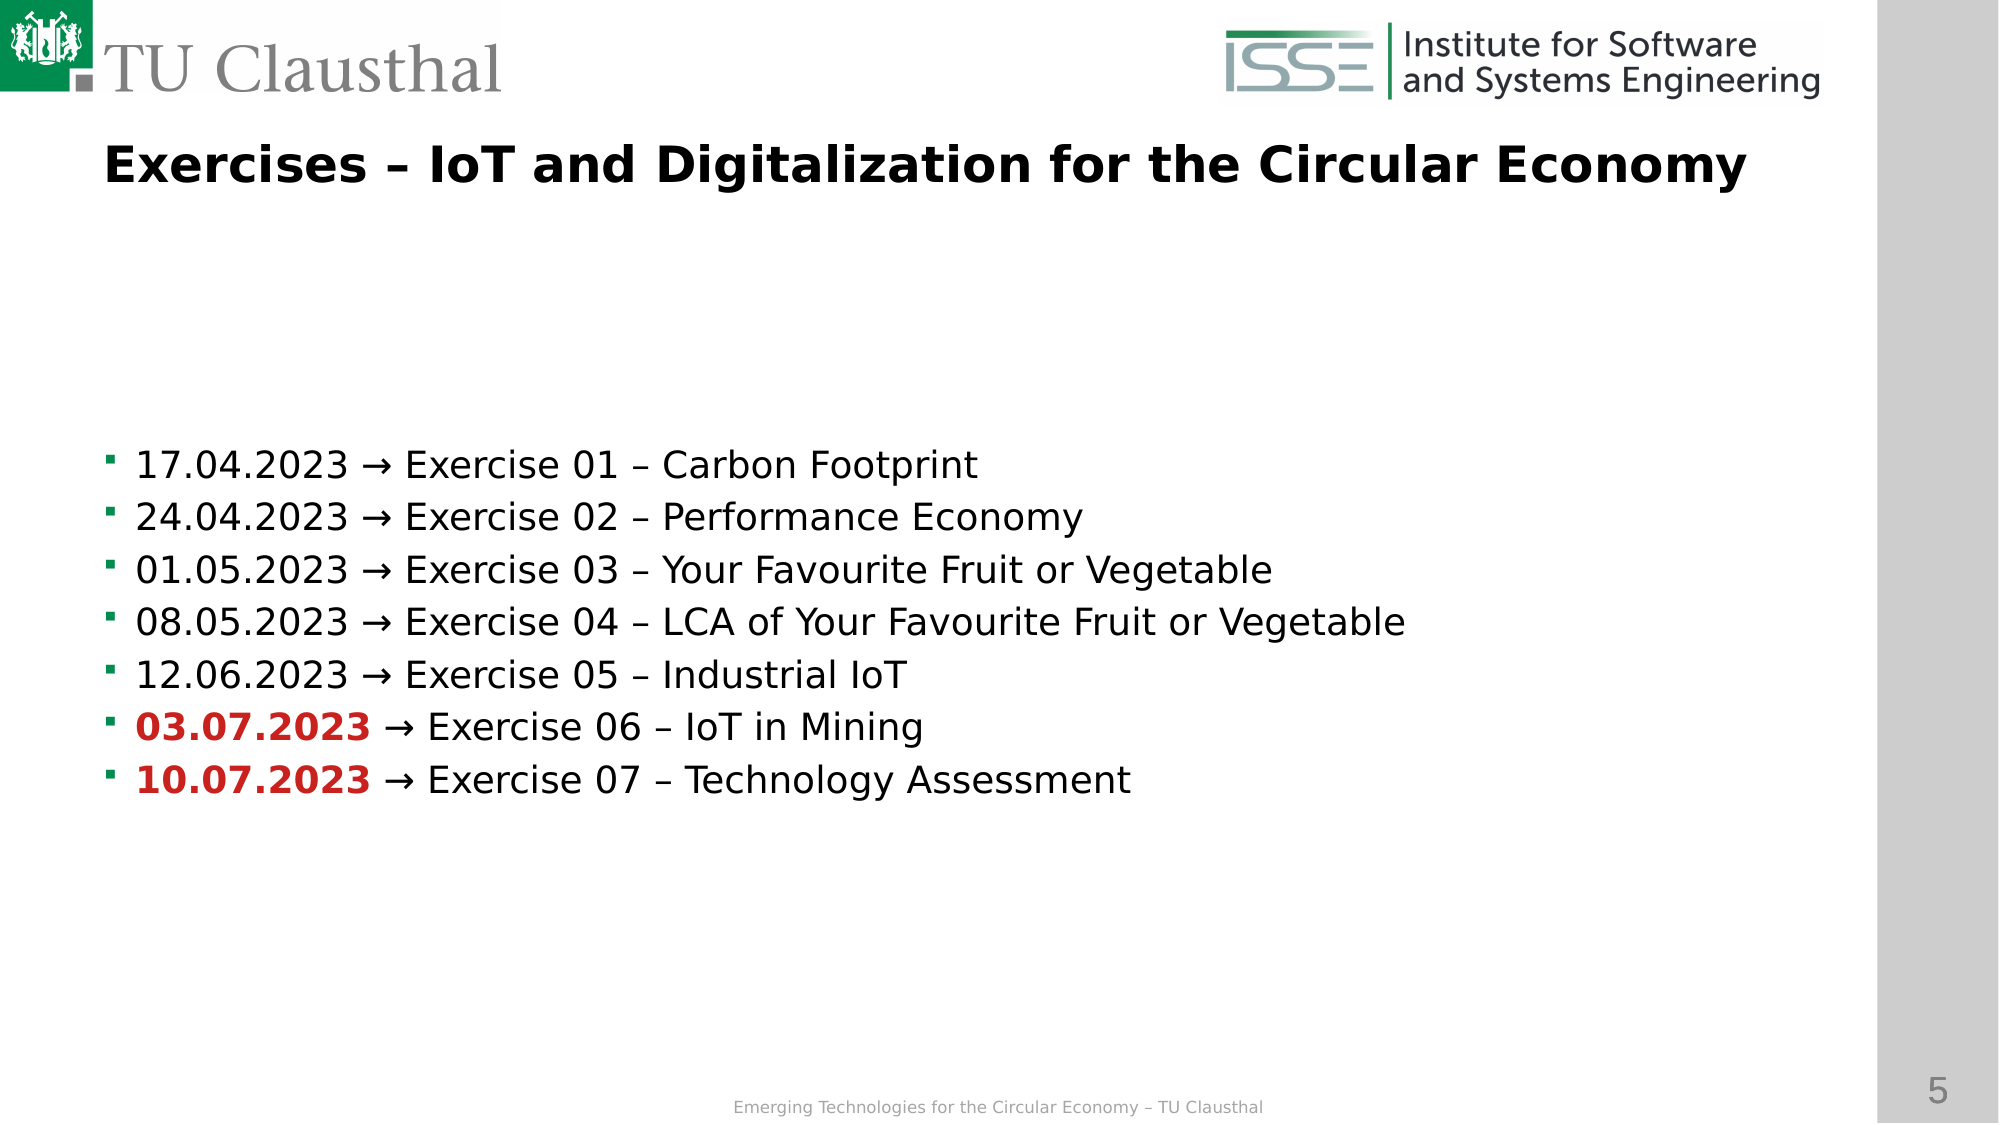

Exercises – IoT and Digitalization for the Circular Economy
17.04.2023 → Exercise 01 – Carbon Footprint
24.04.2023 → Exercise 02 – Performance Economy
01.05.2023 → Exercise 03 – Your Favourite Fruit or Vegetable
08.05.2023 → Exercise 04 – LCA of Your Favourite Fruit or Vegetable
12.06.2023 → Exercise 05 – Industrial IoT
03.07.2023 → Exercise 06 – IoT in Mining
10.07.2023 → Exercise 07 – Technology Assessment